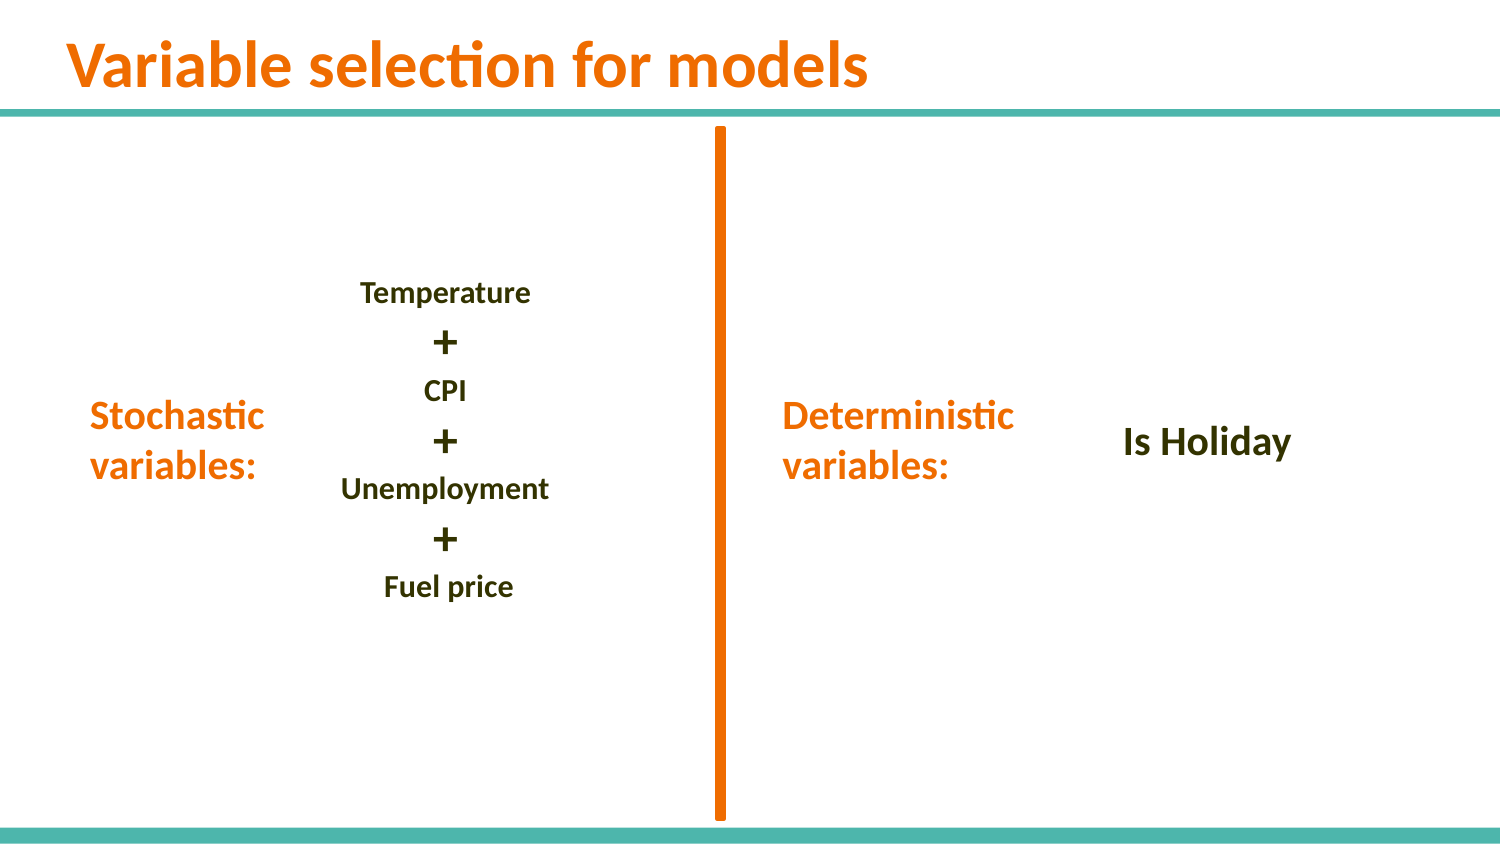

Variable selection for models

# Temperature + CPI + Unemployment + Fuel price
Stochastic
variables:
Deterministic
variables:
Is Holiday